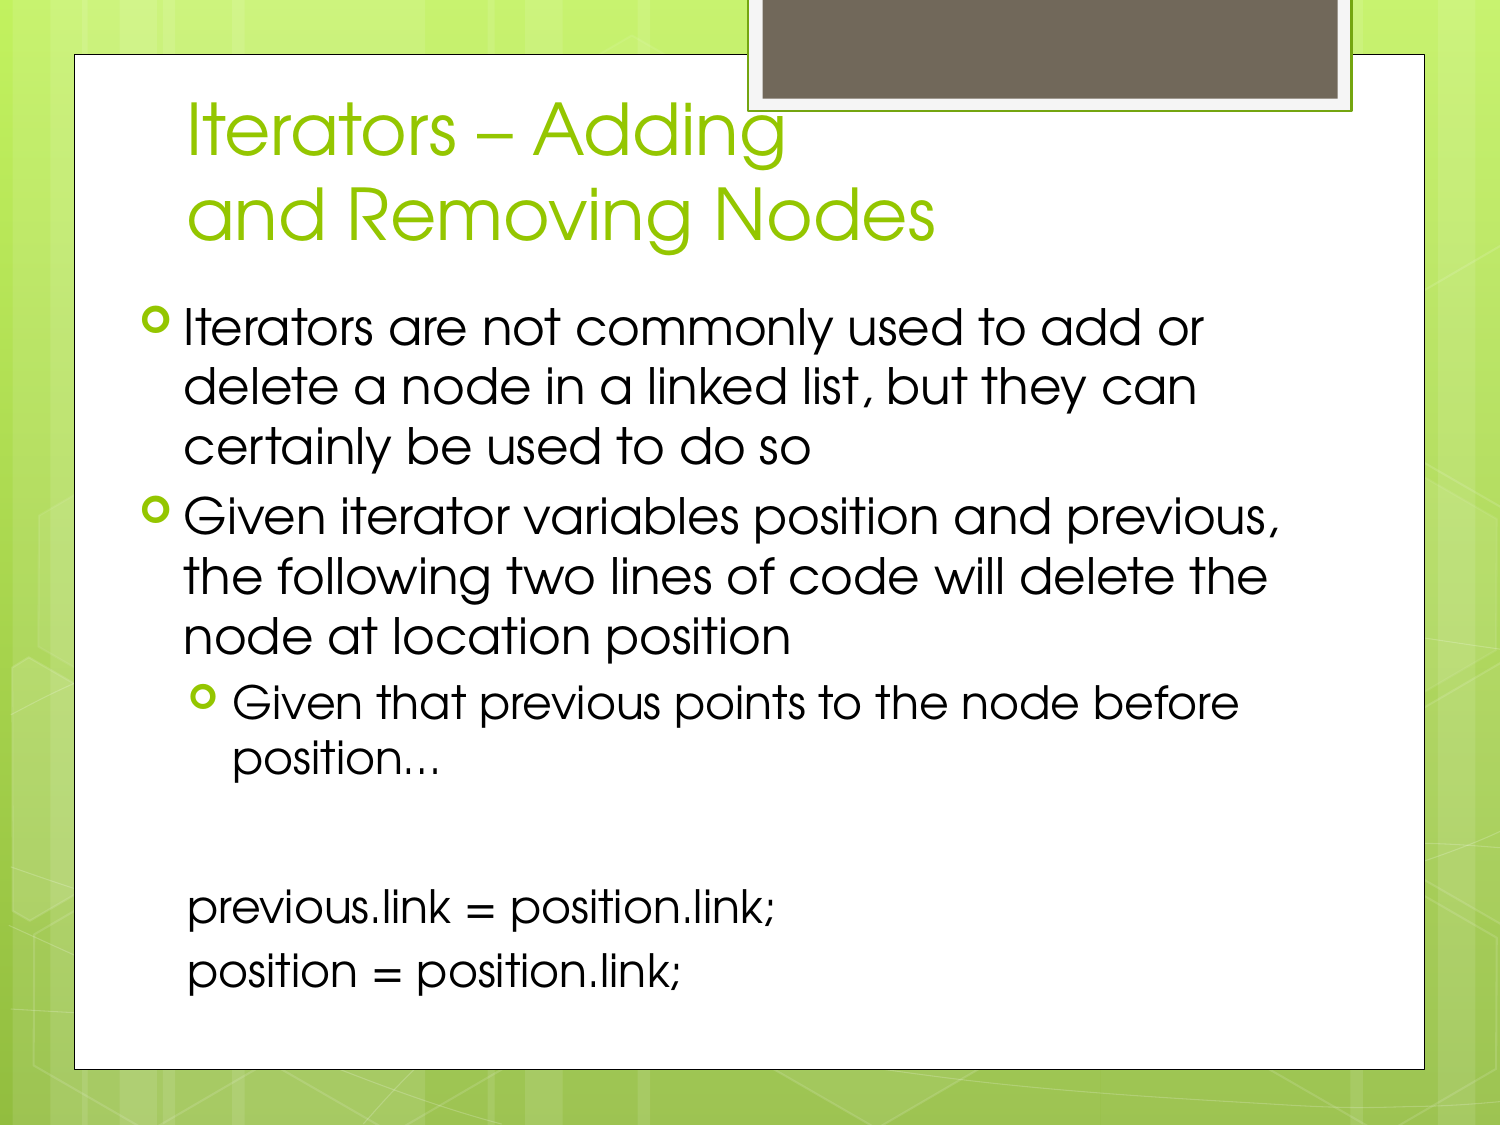

# Iterators – Adding and Removing Nodes
Iterators are not commonly used to add or delete a node in a linked list, but they can certainly be used to do so
Given iterator variables position and previous, the following two lines of code will delete the node at location position
Given that previous points to the node before position…

previous.link = position.link;
position = position.link;